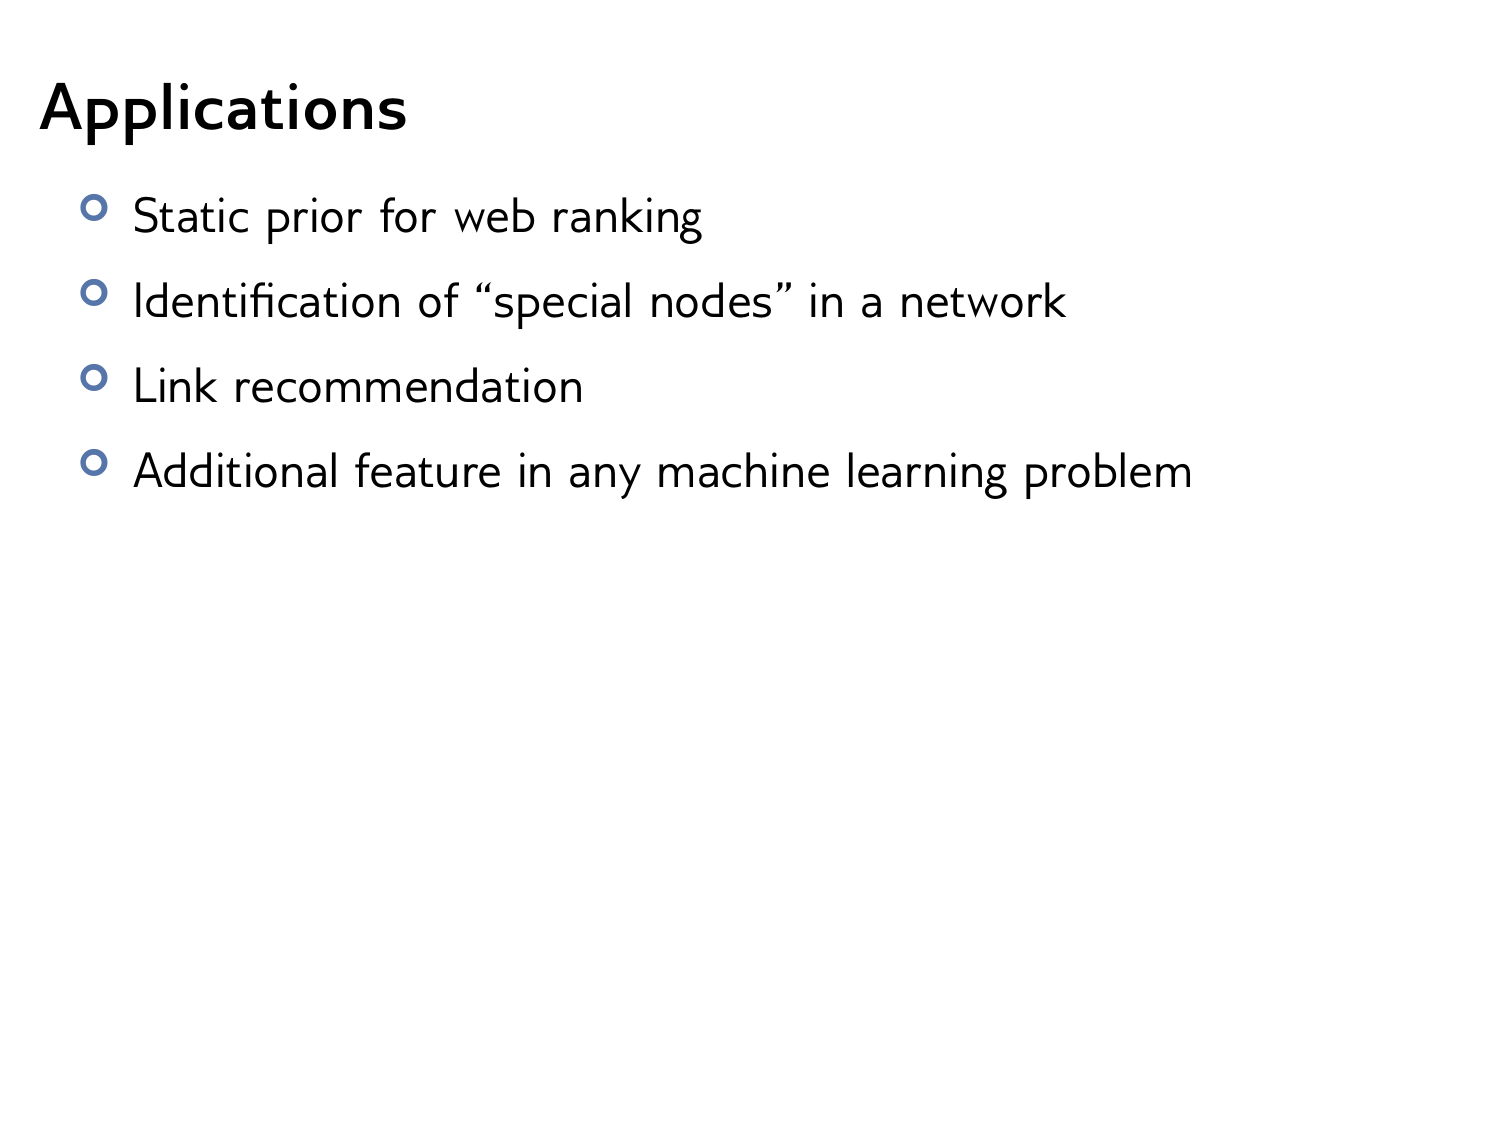

# Applications
Static prior for web ranking
Identification of “special nodes” in a network
Link recommendation
Additional feature in any machine learning problem